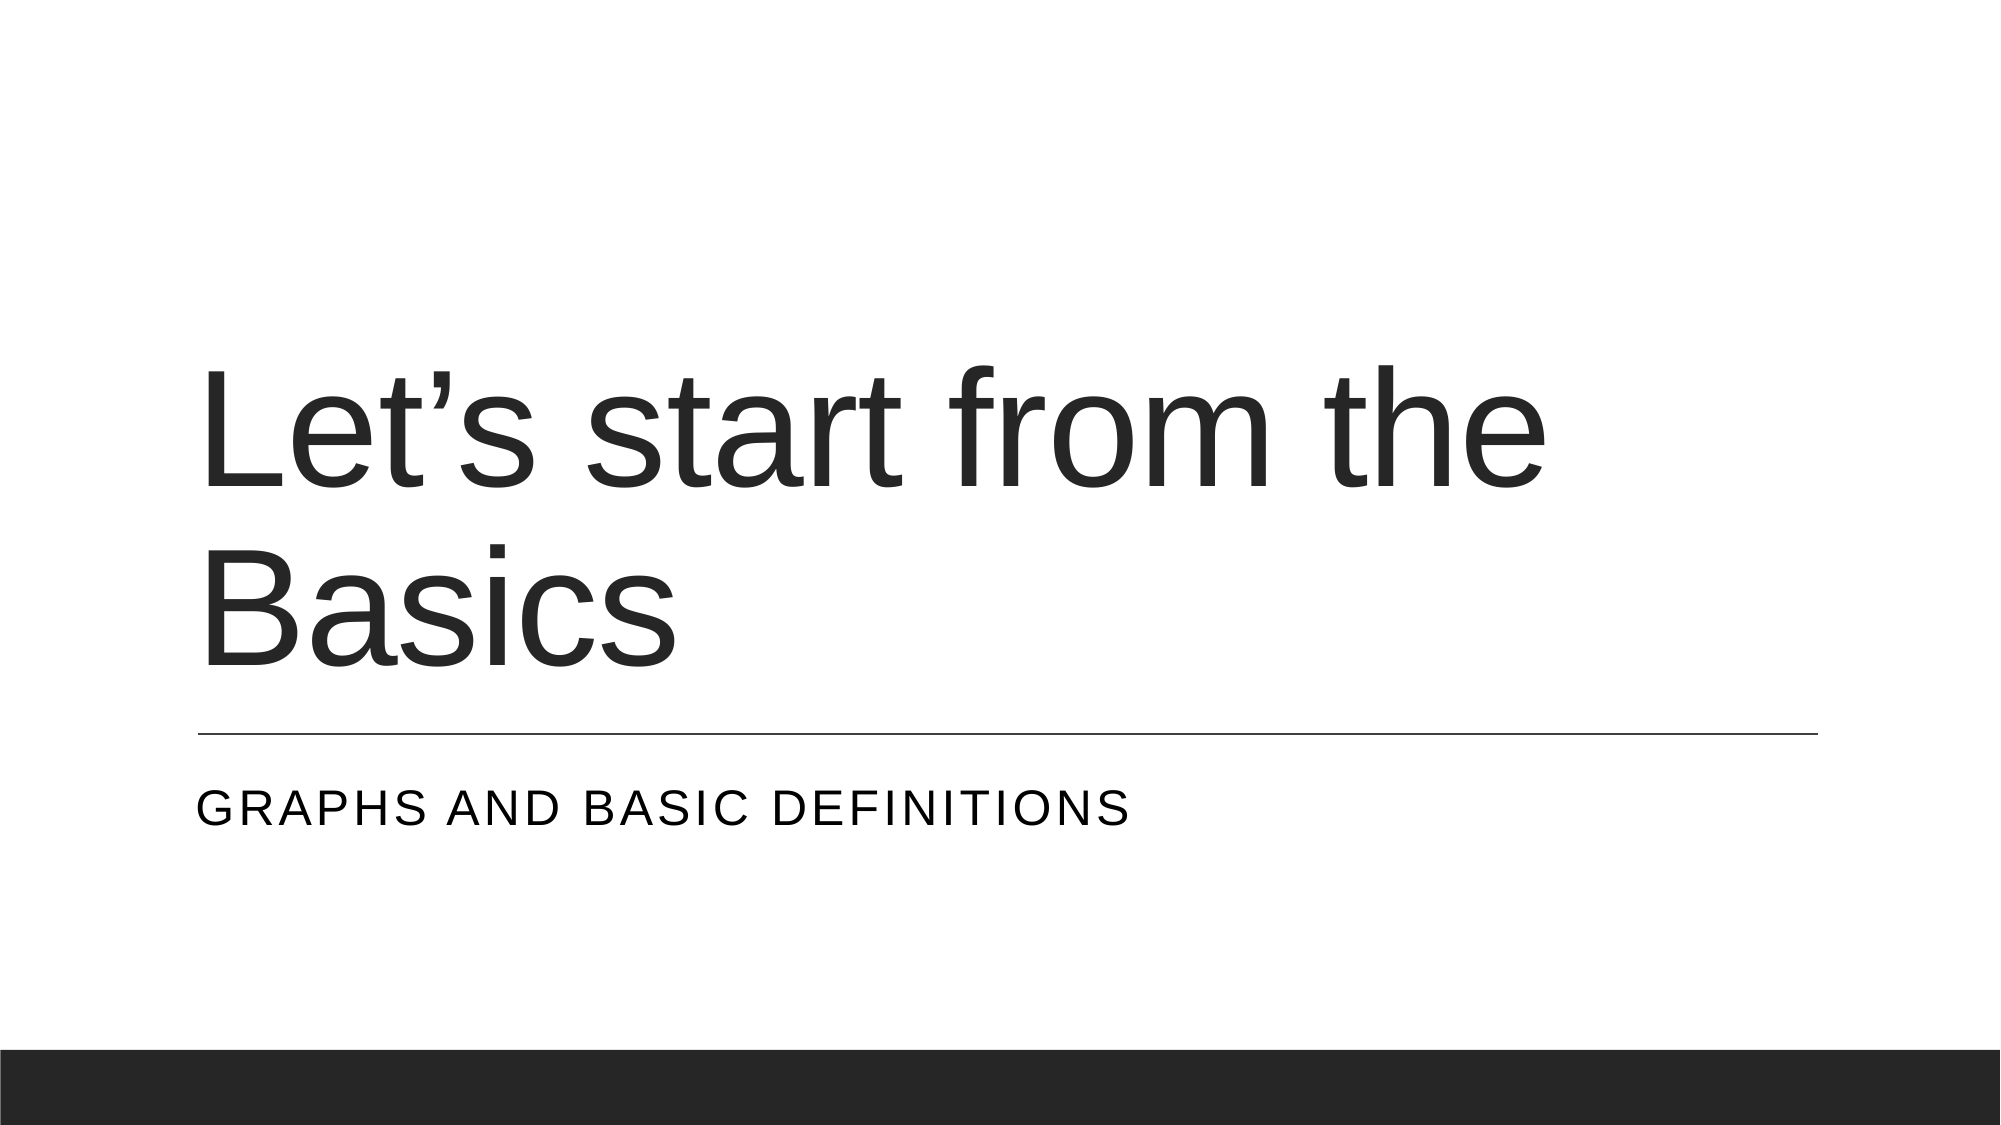

# Let’s start from the Basics
Graphs and basic definitions